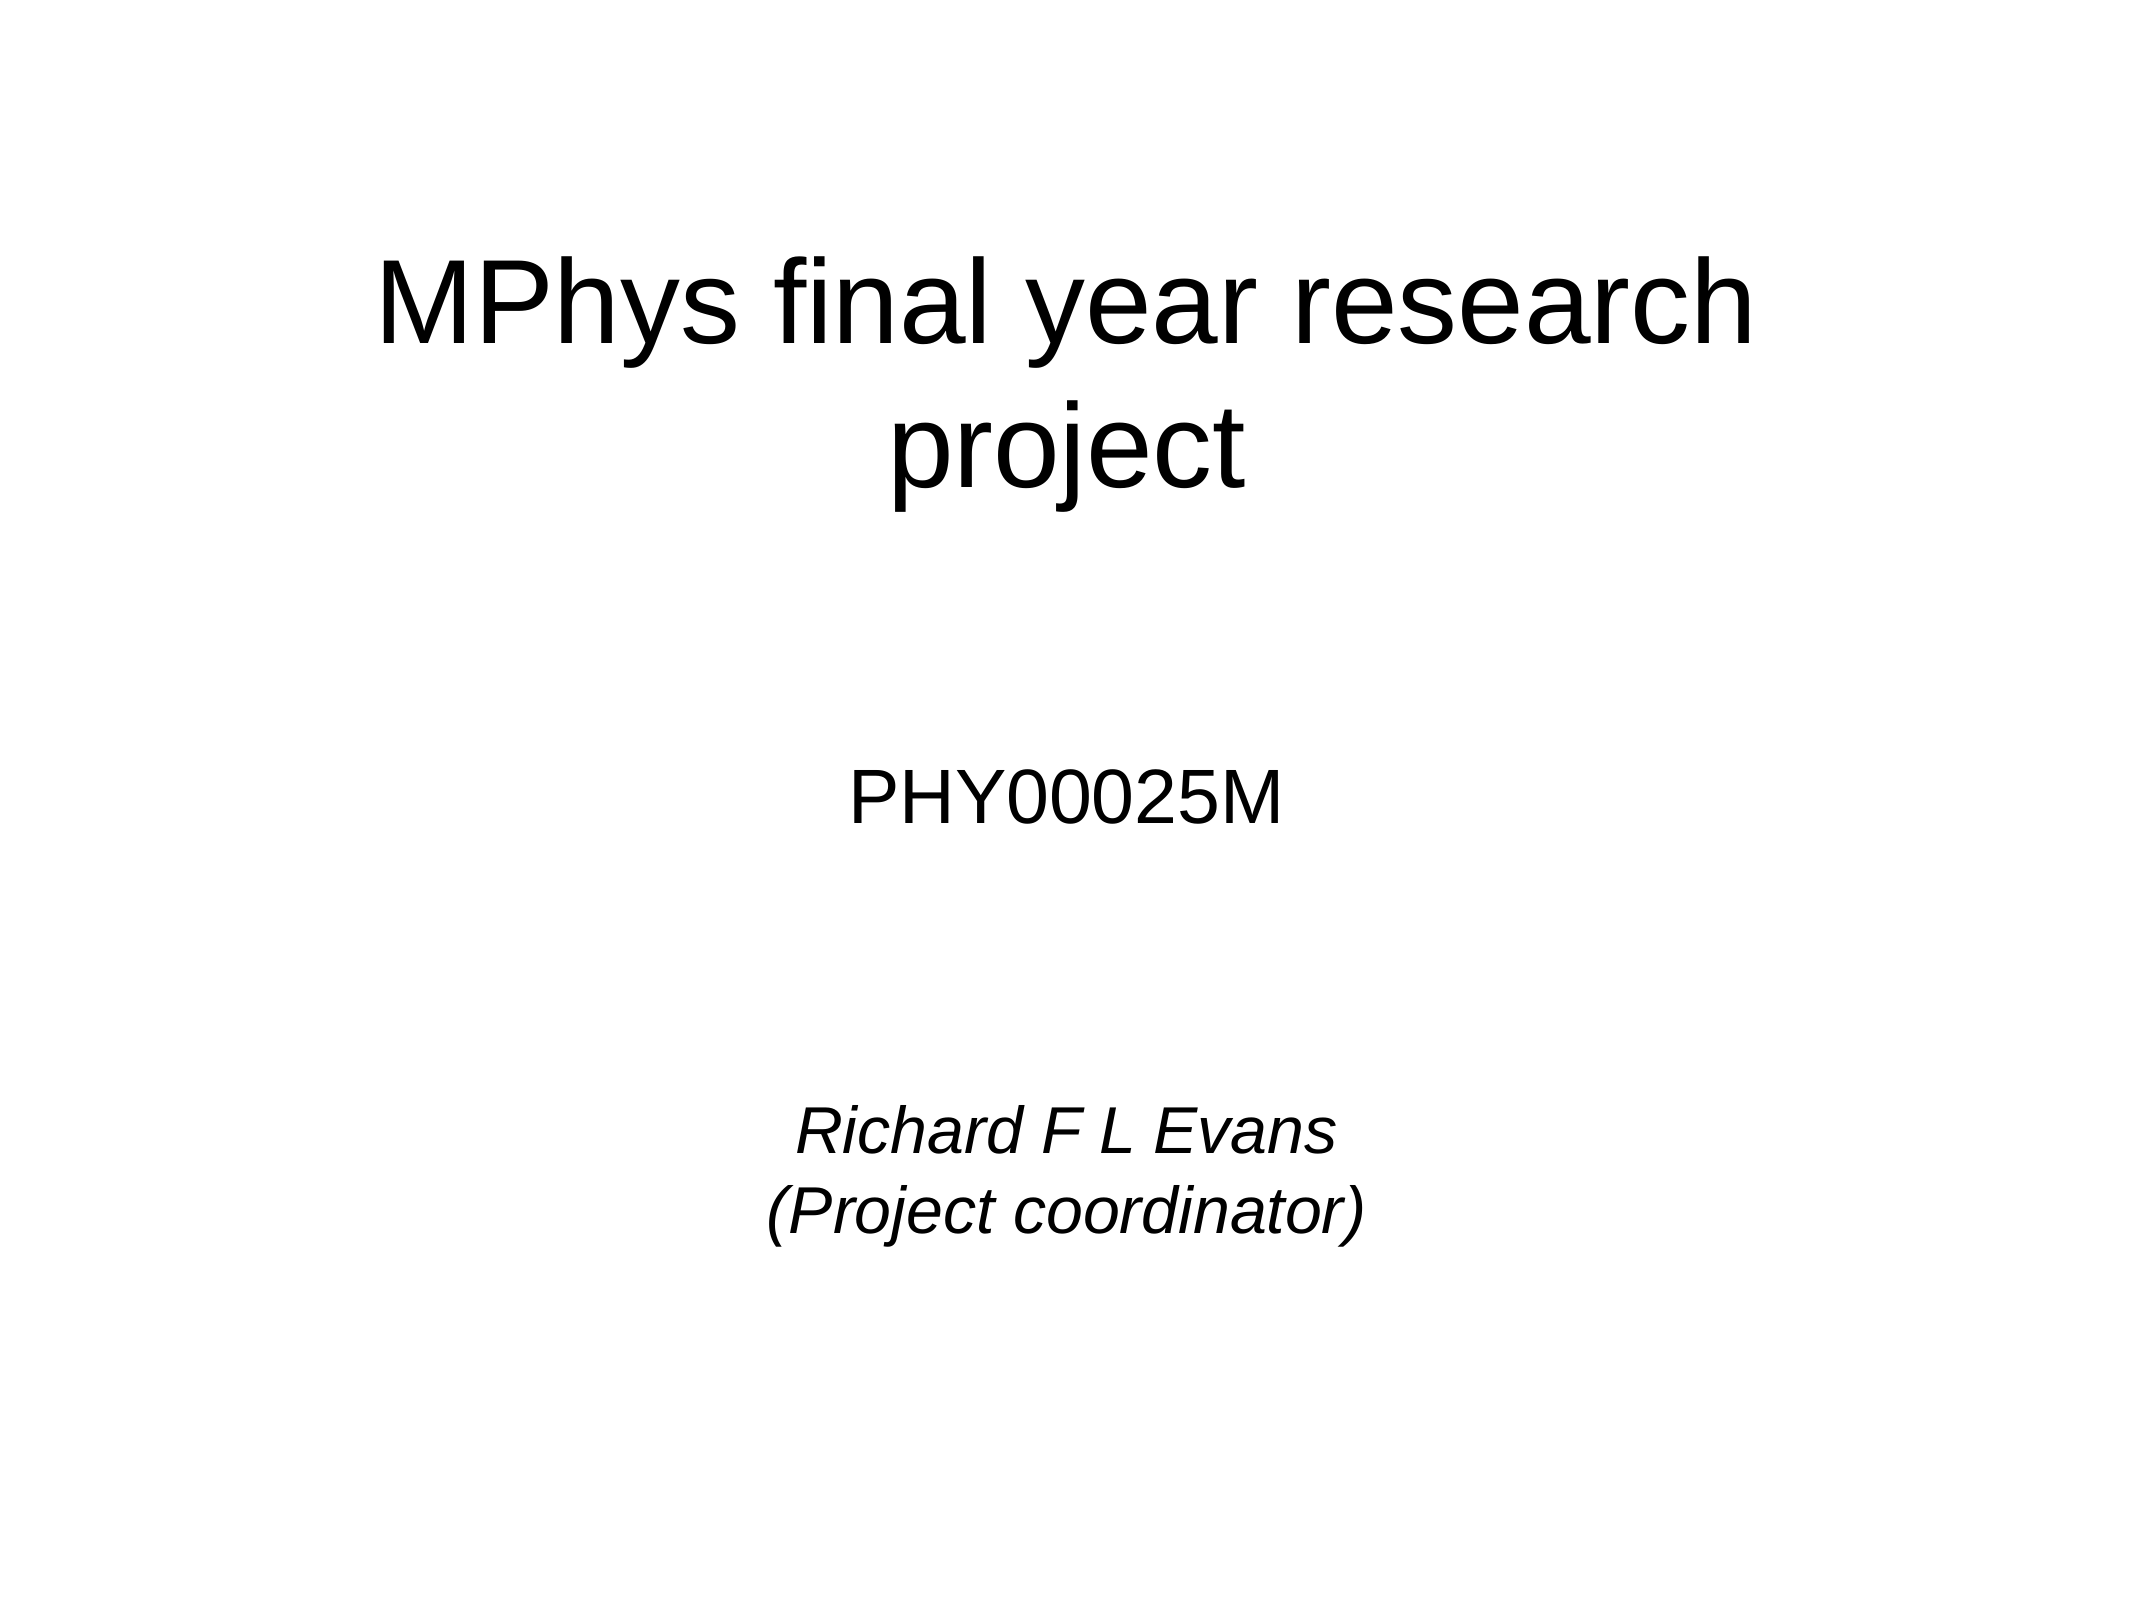

# MPhys final year research project
PHY00025M
Richard F L Evans
(Project coordinator)